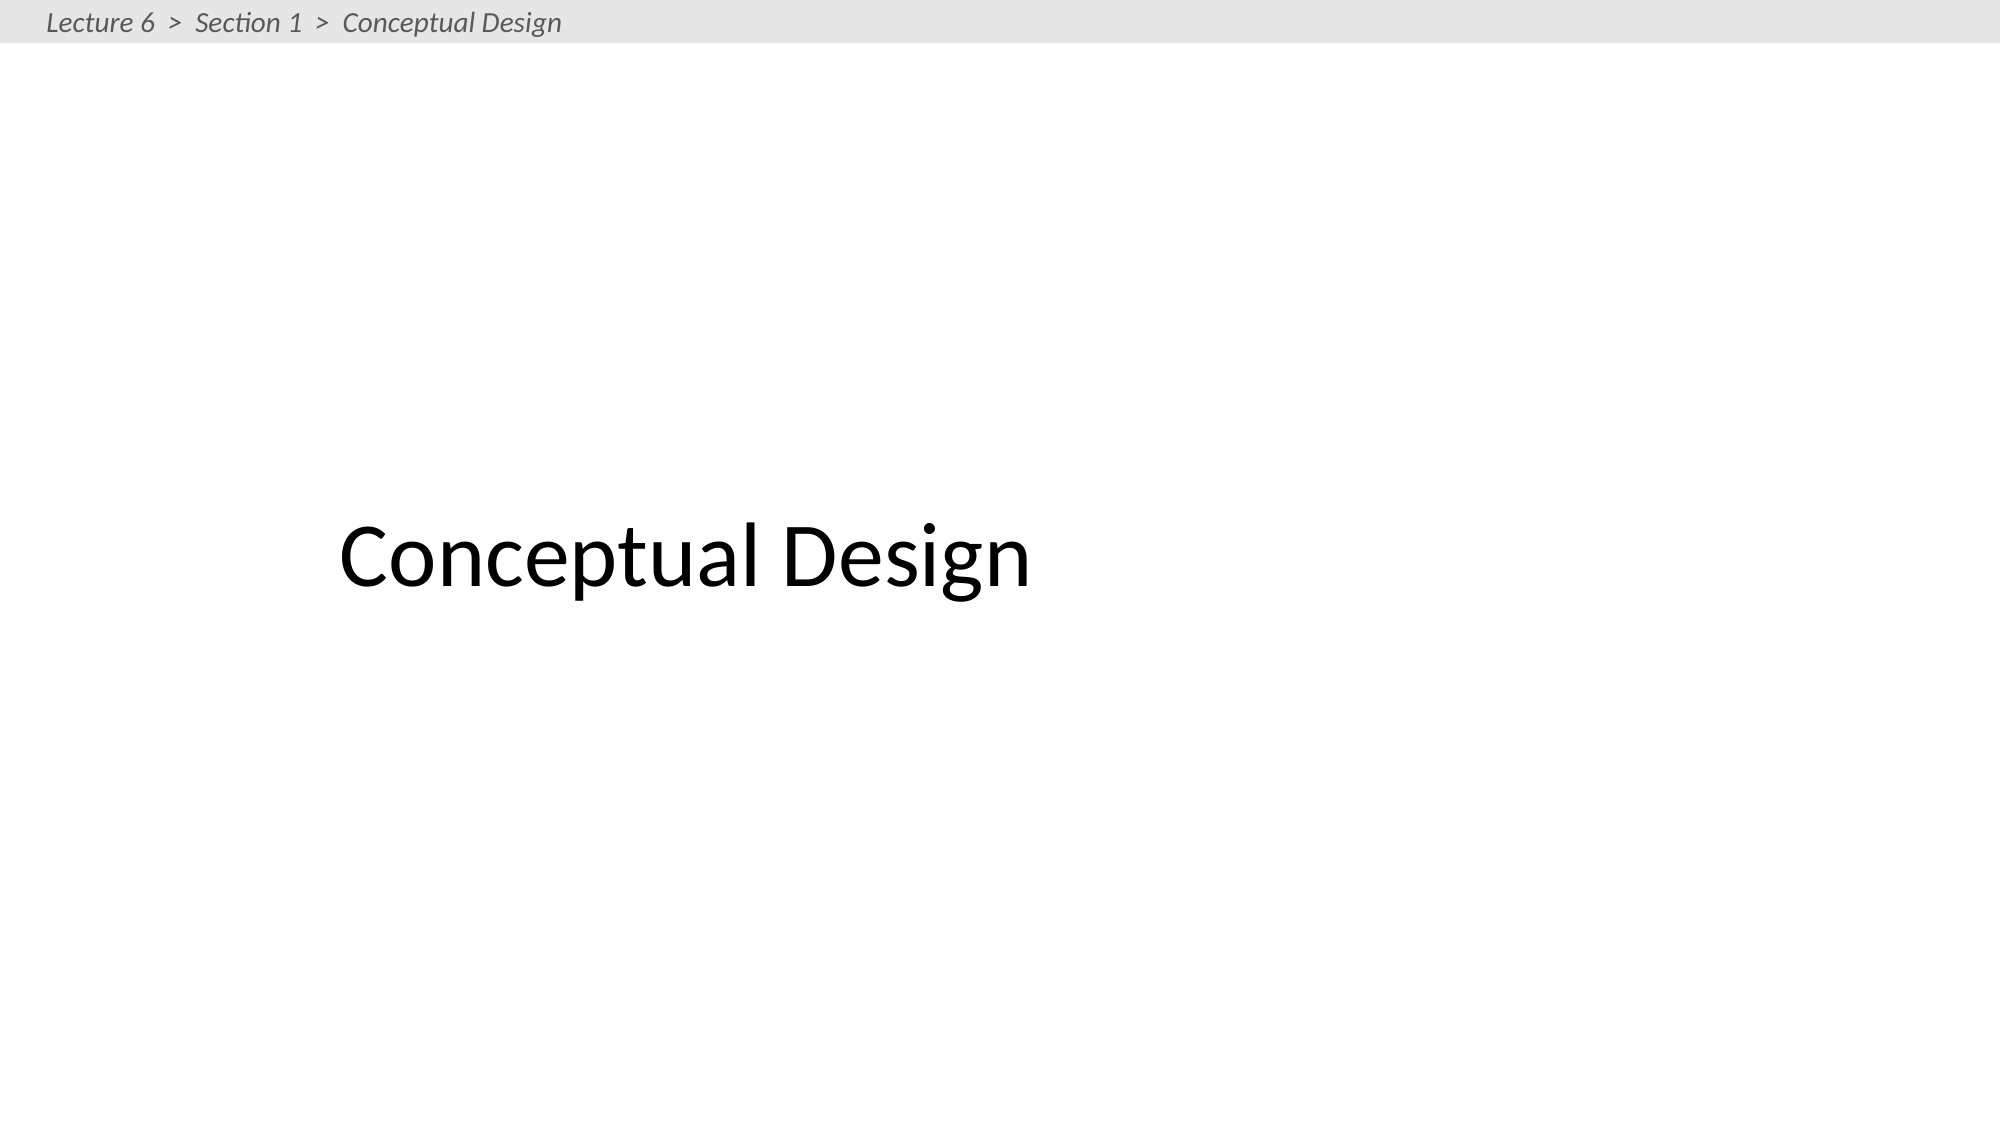

Lecture 6  >  Section 1  >  Conceptual Design
# Conceptual Design